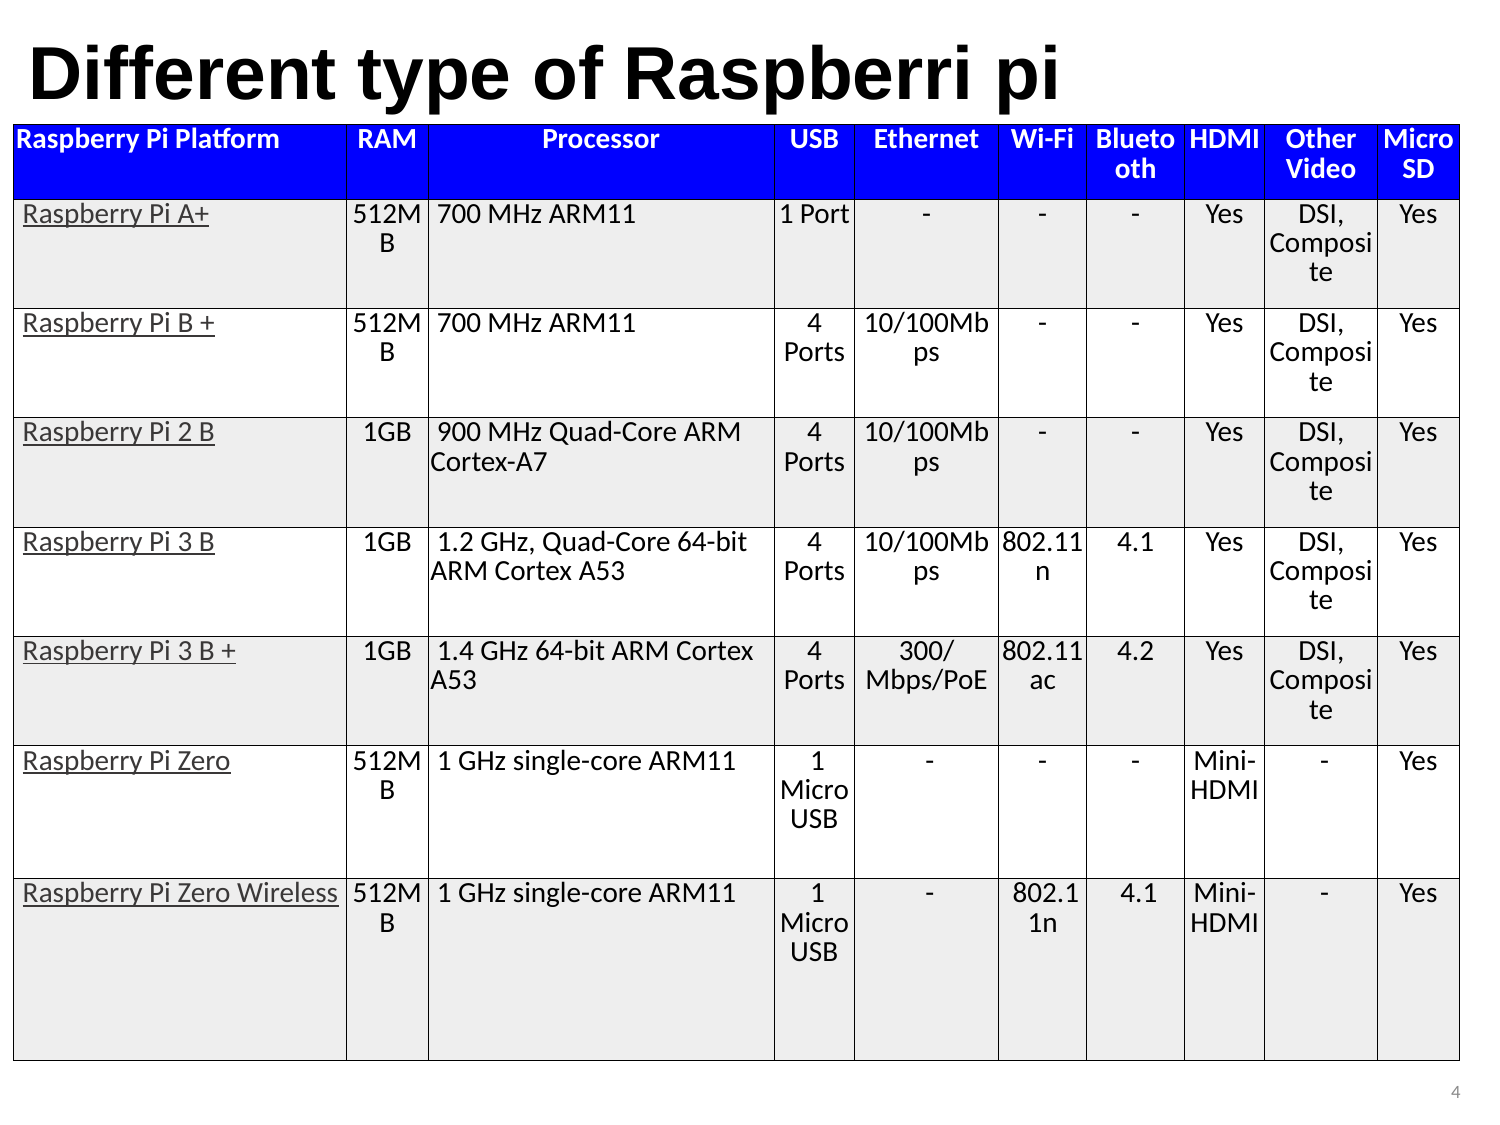

Different type of Raspberri pi
| Raspberry Pi Platform | RAM | Processor | USB | Ethernet | Wi-Fi | Bluetooth | HDMI | Other Video | MicroSD |
| --- | --- | --- | --- | --- | --- | --- | --- | --- | --- |
| Raspberry Pi A+ | 512MB | 700 MHz ARM11 | 1 Port | - | - | - | Yes | DSI, Composite | Yes |
| Raspberry Pi B + | 512MB | 700 MHz ARM11 | 4 Ports | 10/100Mbps | - | - | Yes | DSI, Composite | Yes |
| Raspberry Pi 2 B | 1GB | 900 MHz Quad-Core ARM Cortex-A7 | 4 Ports | 10/100Mbps | - | - | Yes | DSI, Composite | Yes |
| Raspberry Pi 3 B | 1GB | 1.2 GHz, Quad-Core 64-bit ARM Cortex A53 | 4 Ports | 10/100Mbps | 802.11n | 4.1 | Yes | DSI, Composite | Yes |
| Raspberry Pi 3 B + | 1GB | 1.4 GHz 64-bit ARM Cortex A53 | 4 Ports | 300/Mbps/PoE | 802.11ac | 4.2 | Yes | DSI, Composite | Yes |
| Raspberry Pi Zero | 512MB | 1 GHz single-core ARM11 | 1 Micro USB | - | - | - | Mini-HDMI | - | Yes |
| Raspberry Pi Zero Wireless | 512MB | 1 GHz single-core ARM11 | 1 Micro USB | - | 802.11n | 4.1 | Mini-HDMI | - | Yes |
4